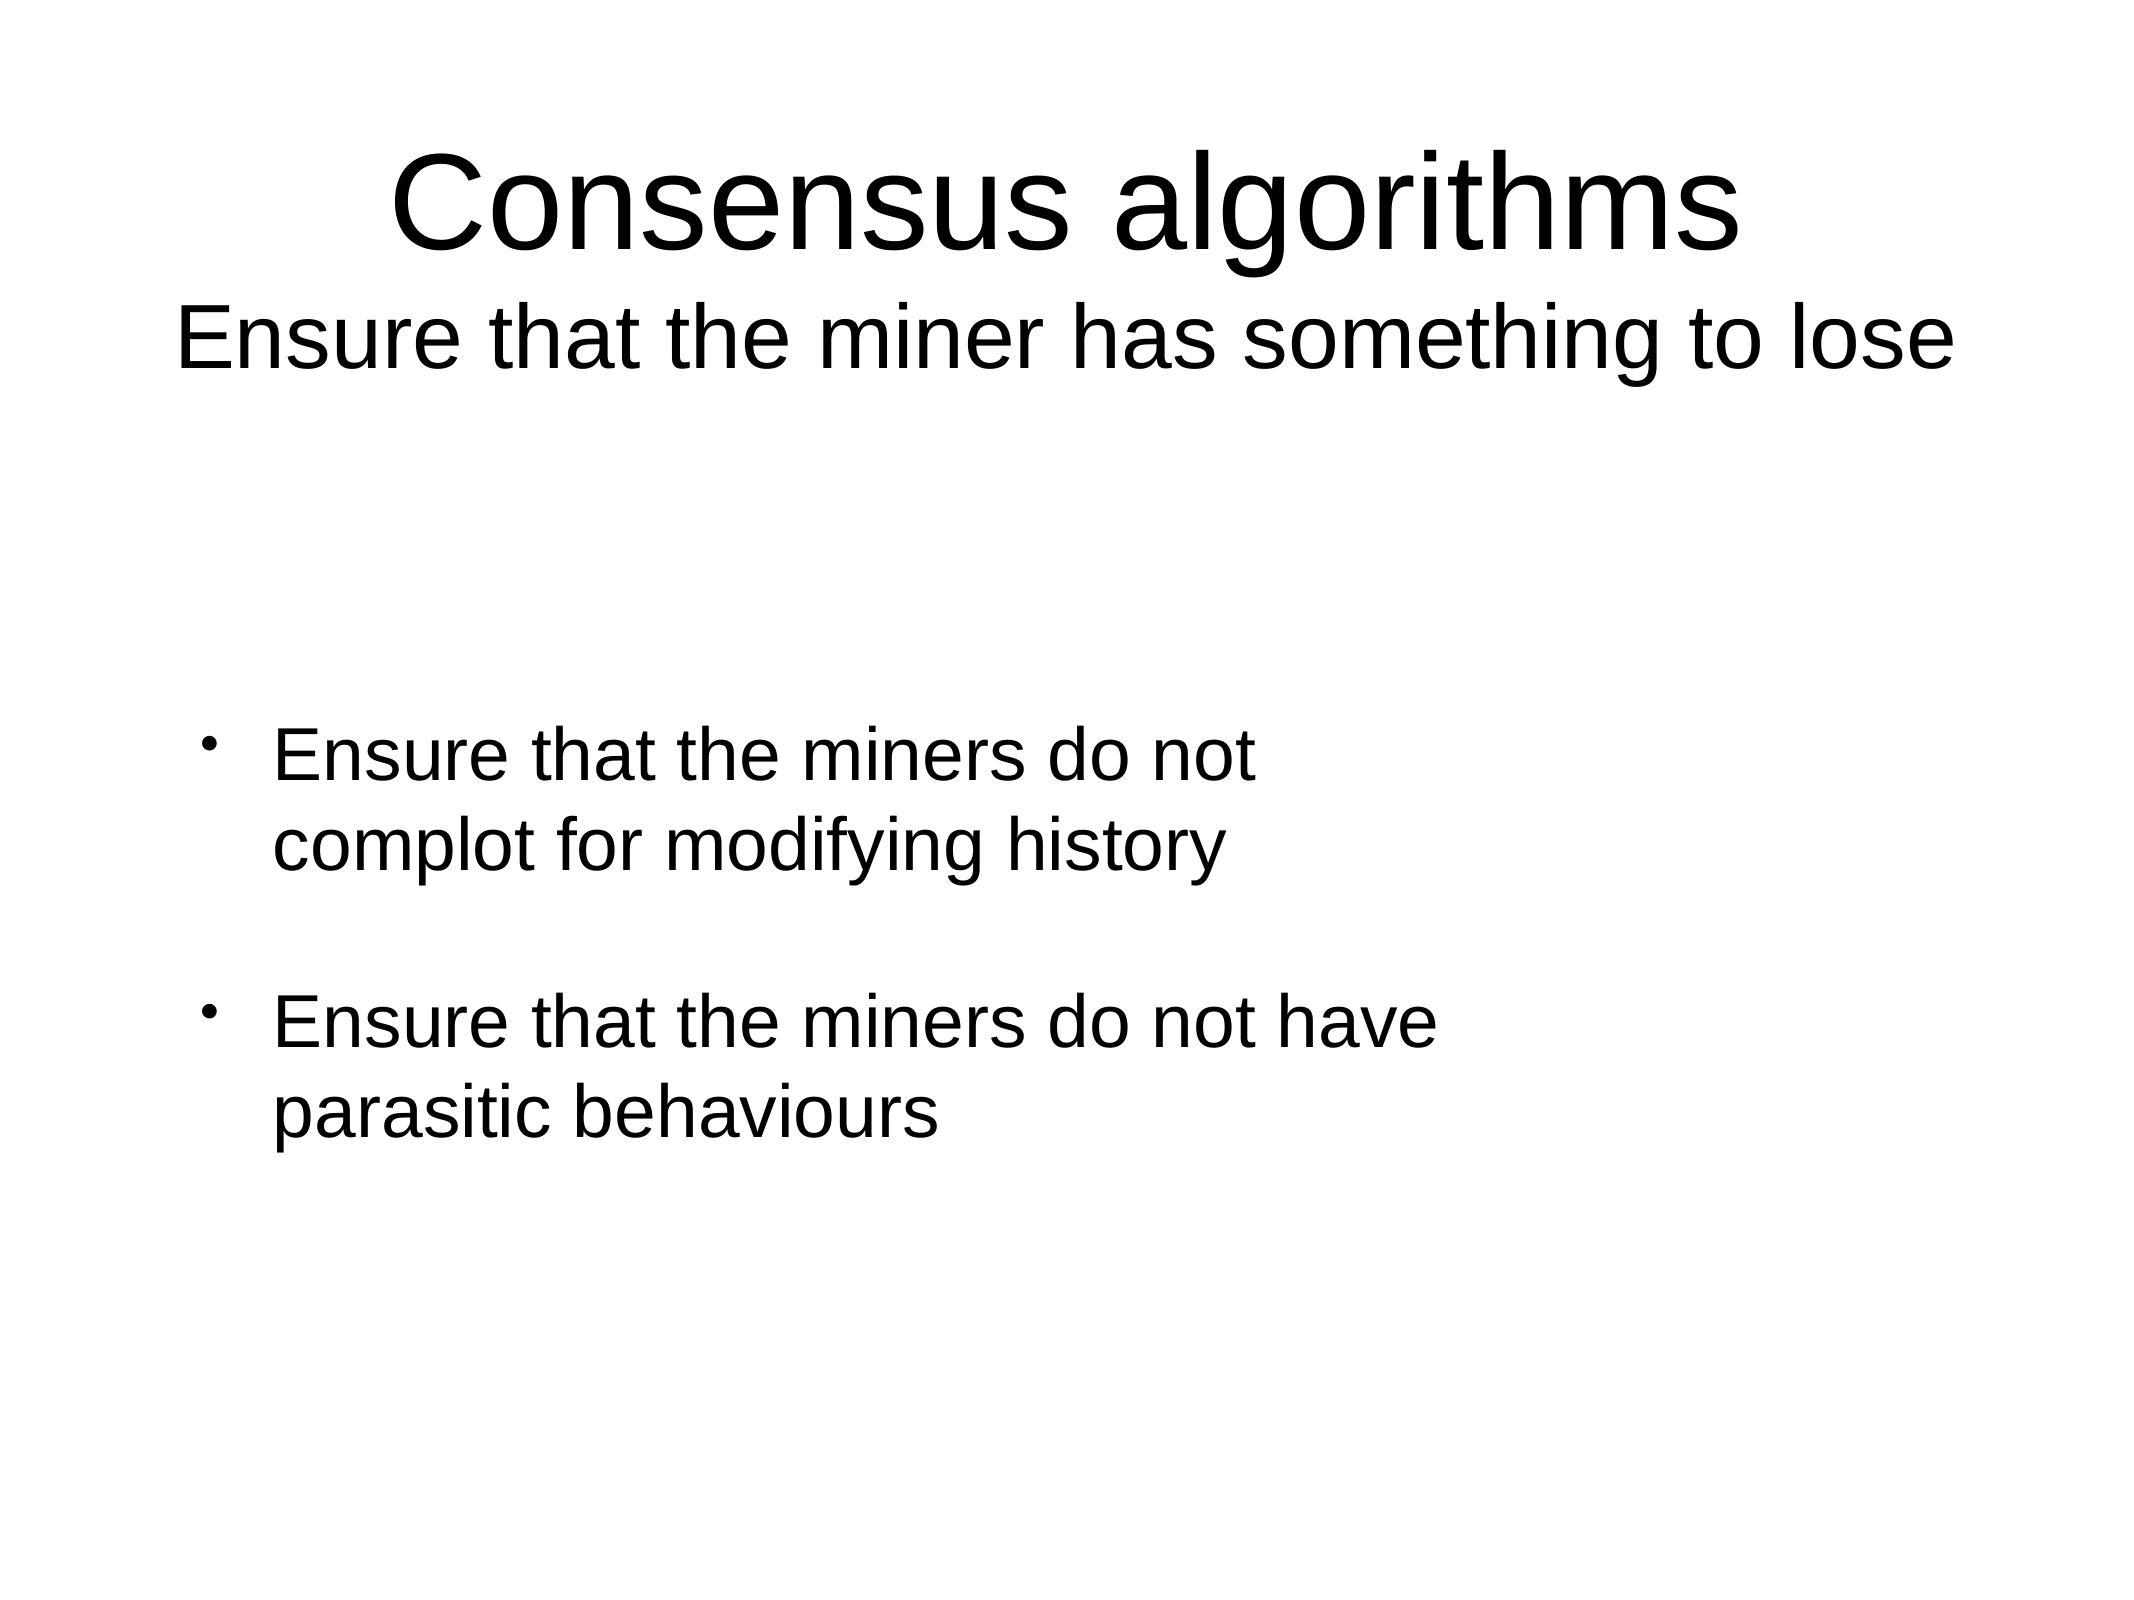

35
# Consensus algorithms
Ensure that the miner has something to lose
Ensure that the miners do not complot for modifying history
Ensure that the miners do not have parasitic behaviours